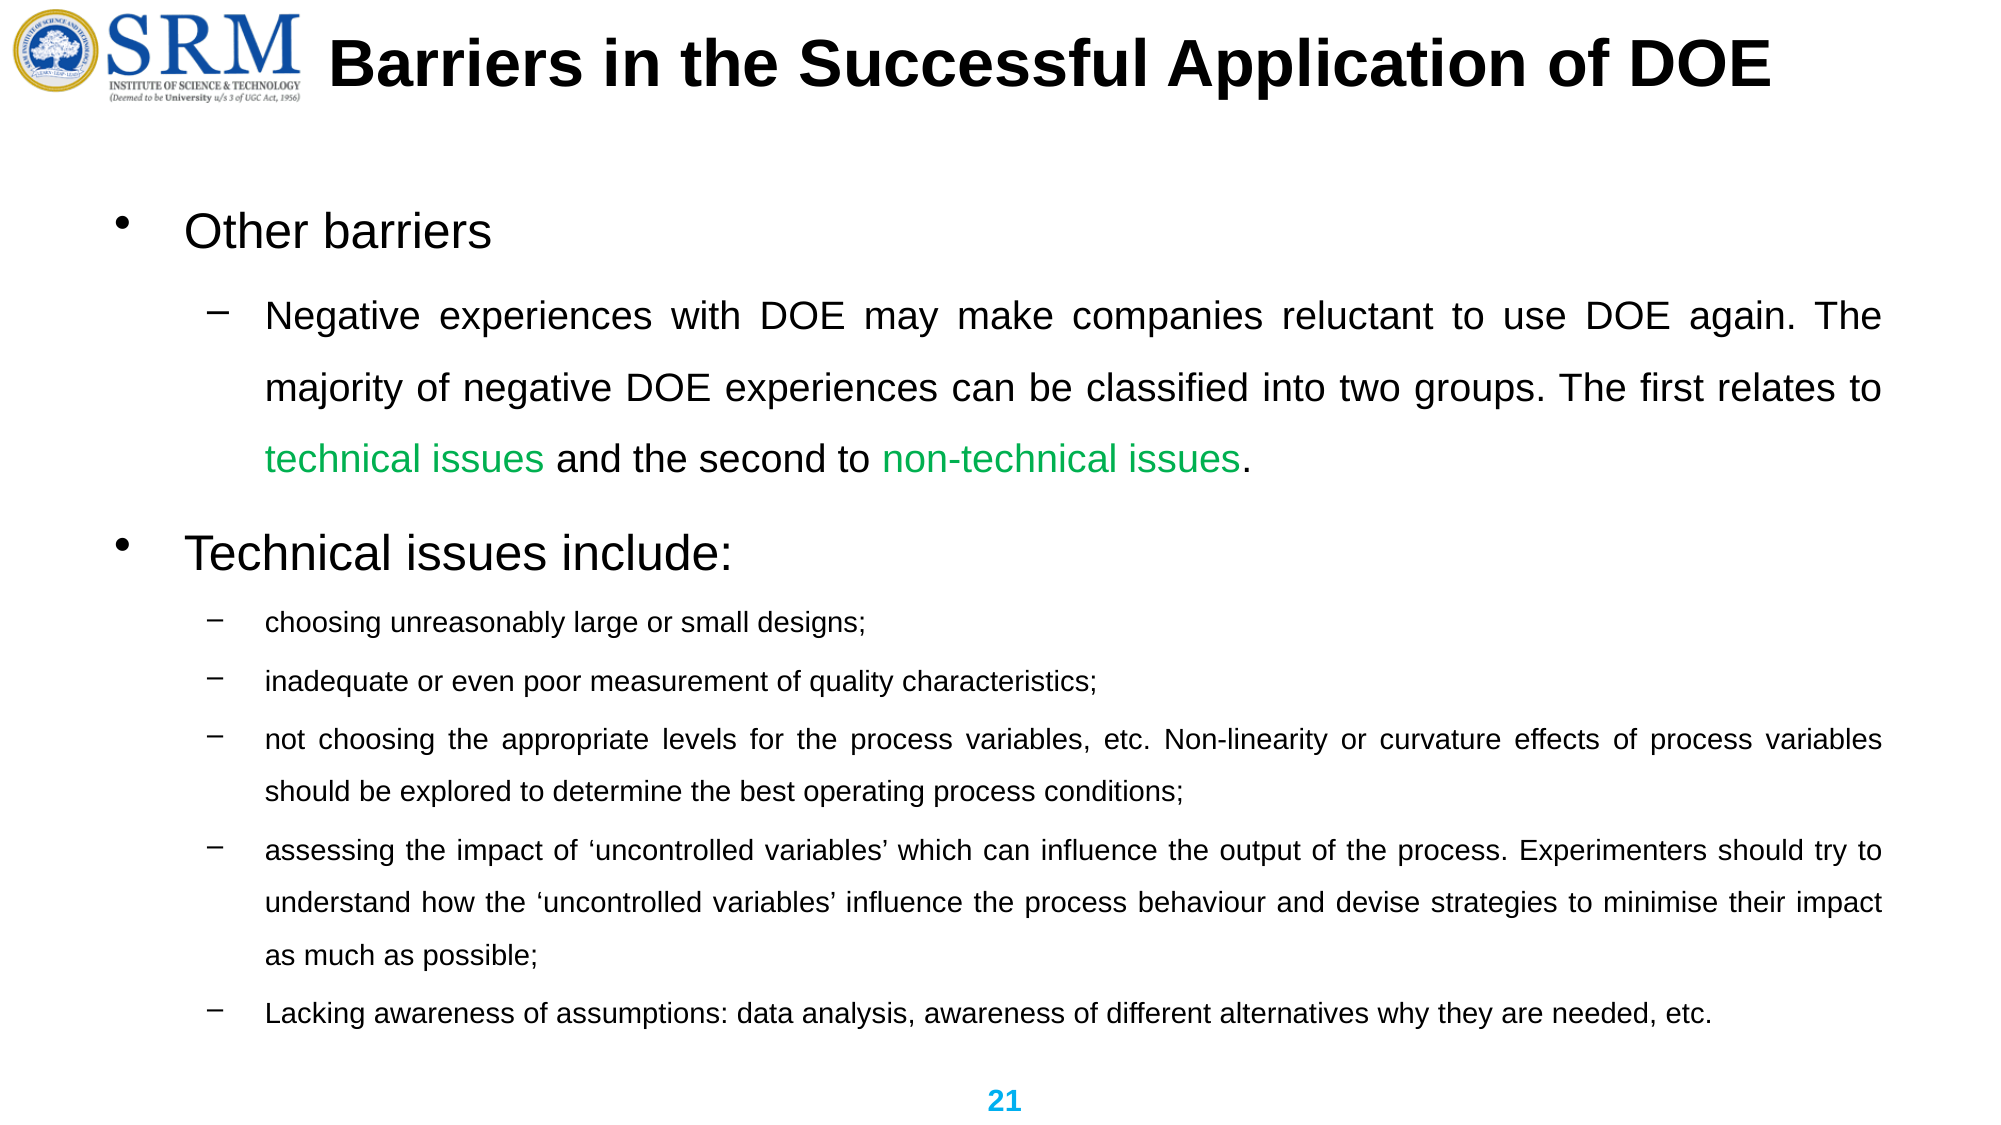

# Barriers in the Successful Application of DOE
Other barriers
Negative experiences with DOE may make companies reluctant to use DOE again. The majority of negative DOE experiences can be classified into two groups. The first relates to technical issues and the second to non-technical issues.
Technical issues include:
choosing unreasonably large or small designs;
inadequate or even poor measurement of quality characteristics;
not choosing the appropriate levels for the process variables, etc. Non-linearity or curvature effects of process variables should be explored to determine the best operating process conditions;
assessing the impact of ‘uncontrolled variables’ which can influence the output of the process. Experimenters should try to understand how the ‘uncontrolled variables’ influence the process behaviour and devise strategies to minimise their impact as much as possible;
Lacking awareness of assumptions: data analysis, awareness of different alternatives why they are needed, etc.

21